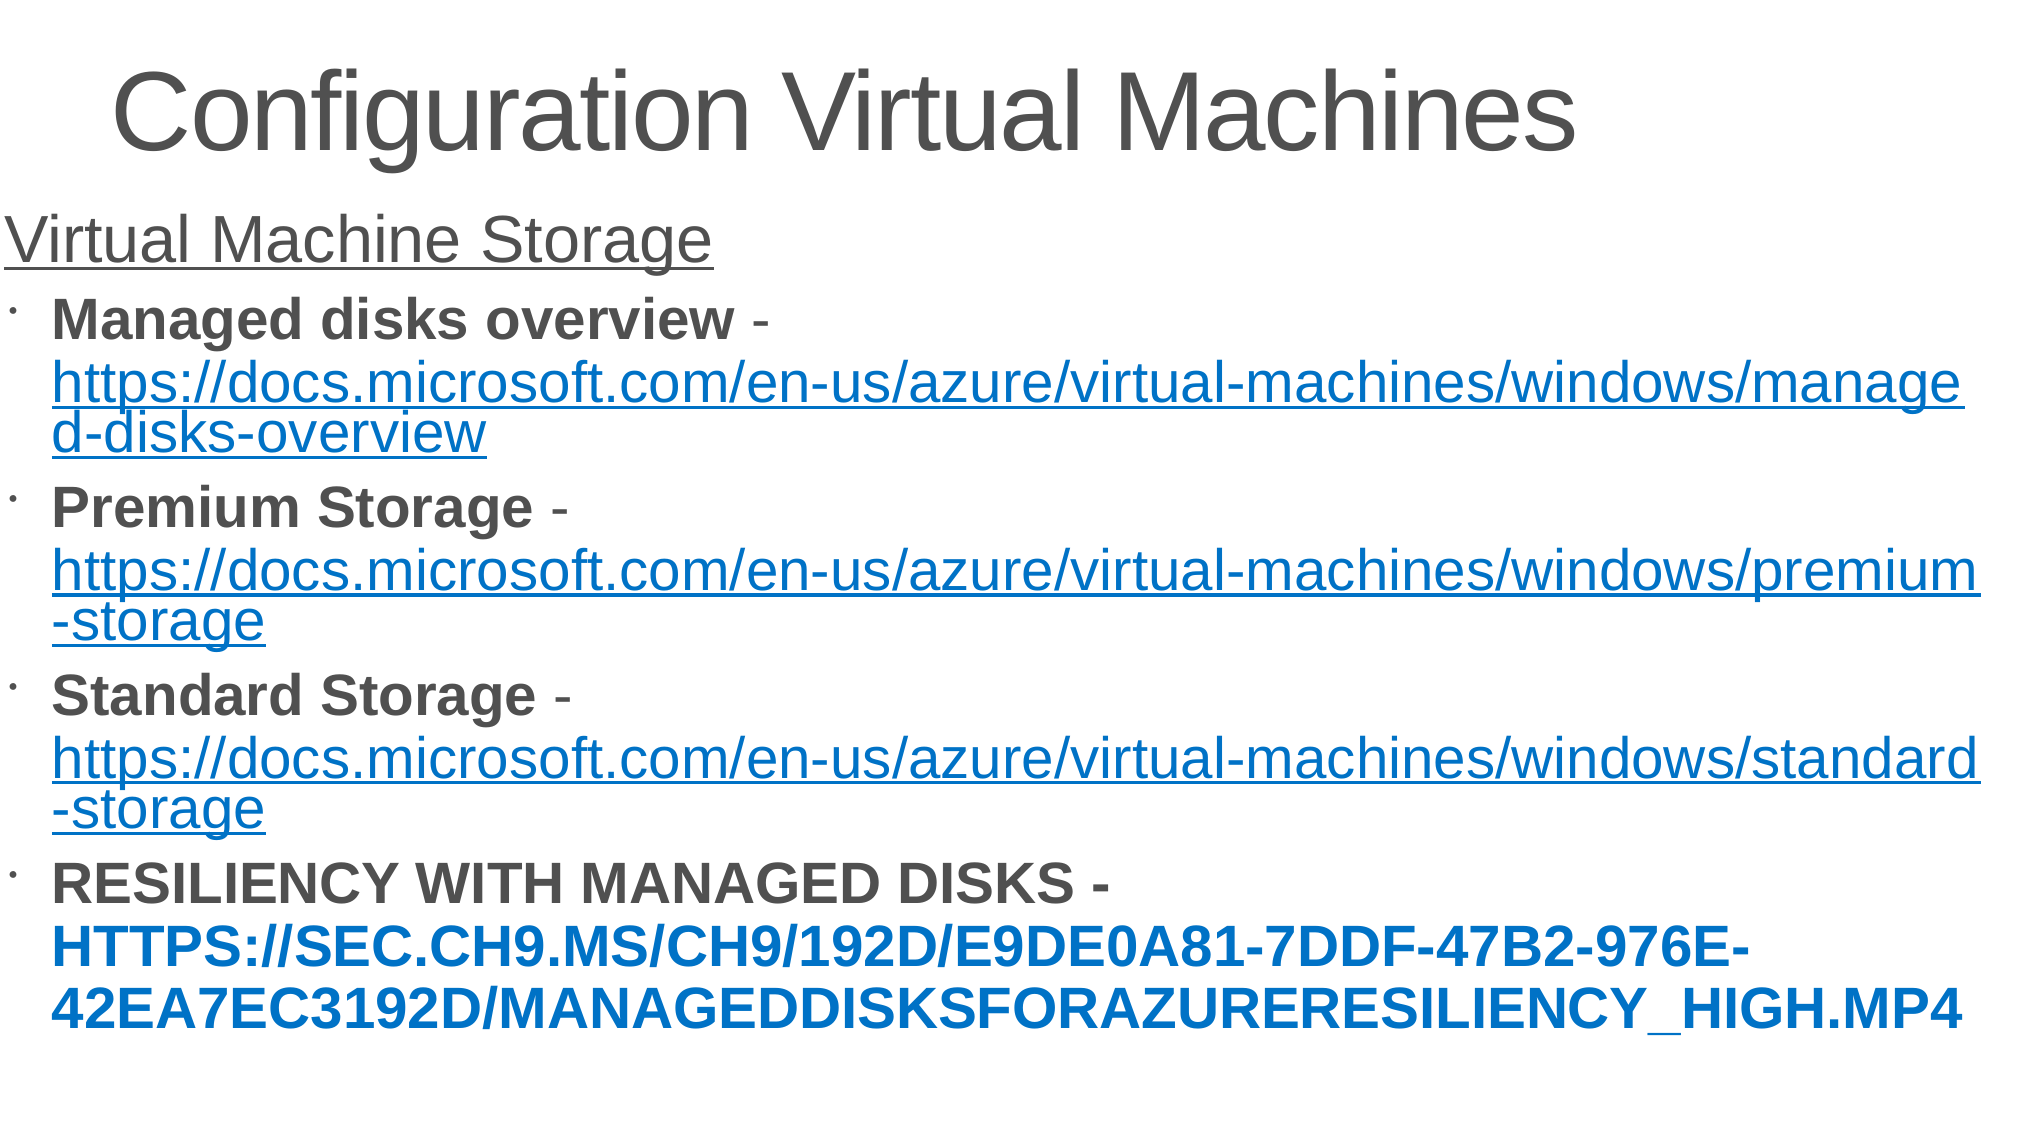

# Configuration Virtual Machines
Virtual Machine Storage
Managed disks overview - https://docs.microsoft.com/en-us/azure/virtual-machines/windows/managed-disks-overview
Premium Storage - https://docs.microsoft.com/en-us/azure/virtual-machines/windows/premium-storage
Standard Storage - https://docs.microsoft.com/en-us/azure/virtual-machines/windows/standard-storage
RESILIENCY WITH MANAGED DISKS - https://sec.ch9.ms/ch9/192d/e9de0a81-7ddf-47b2-976e-42ea7ec3192d/ManagedDisksforAzureResiliency_high.mp4